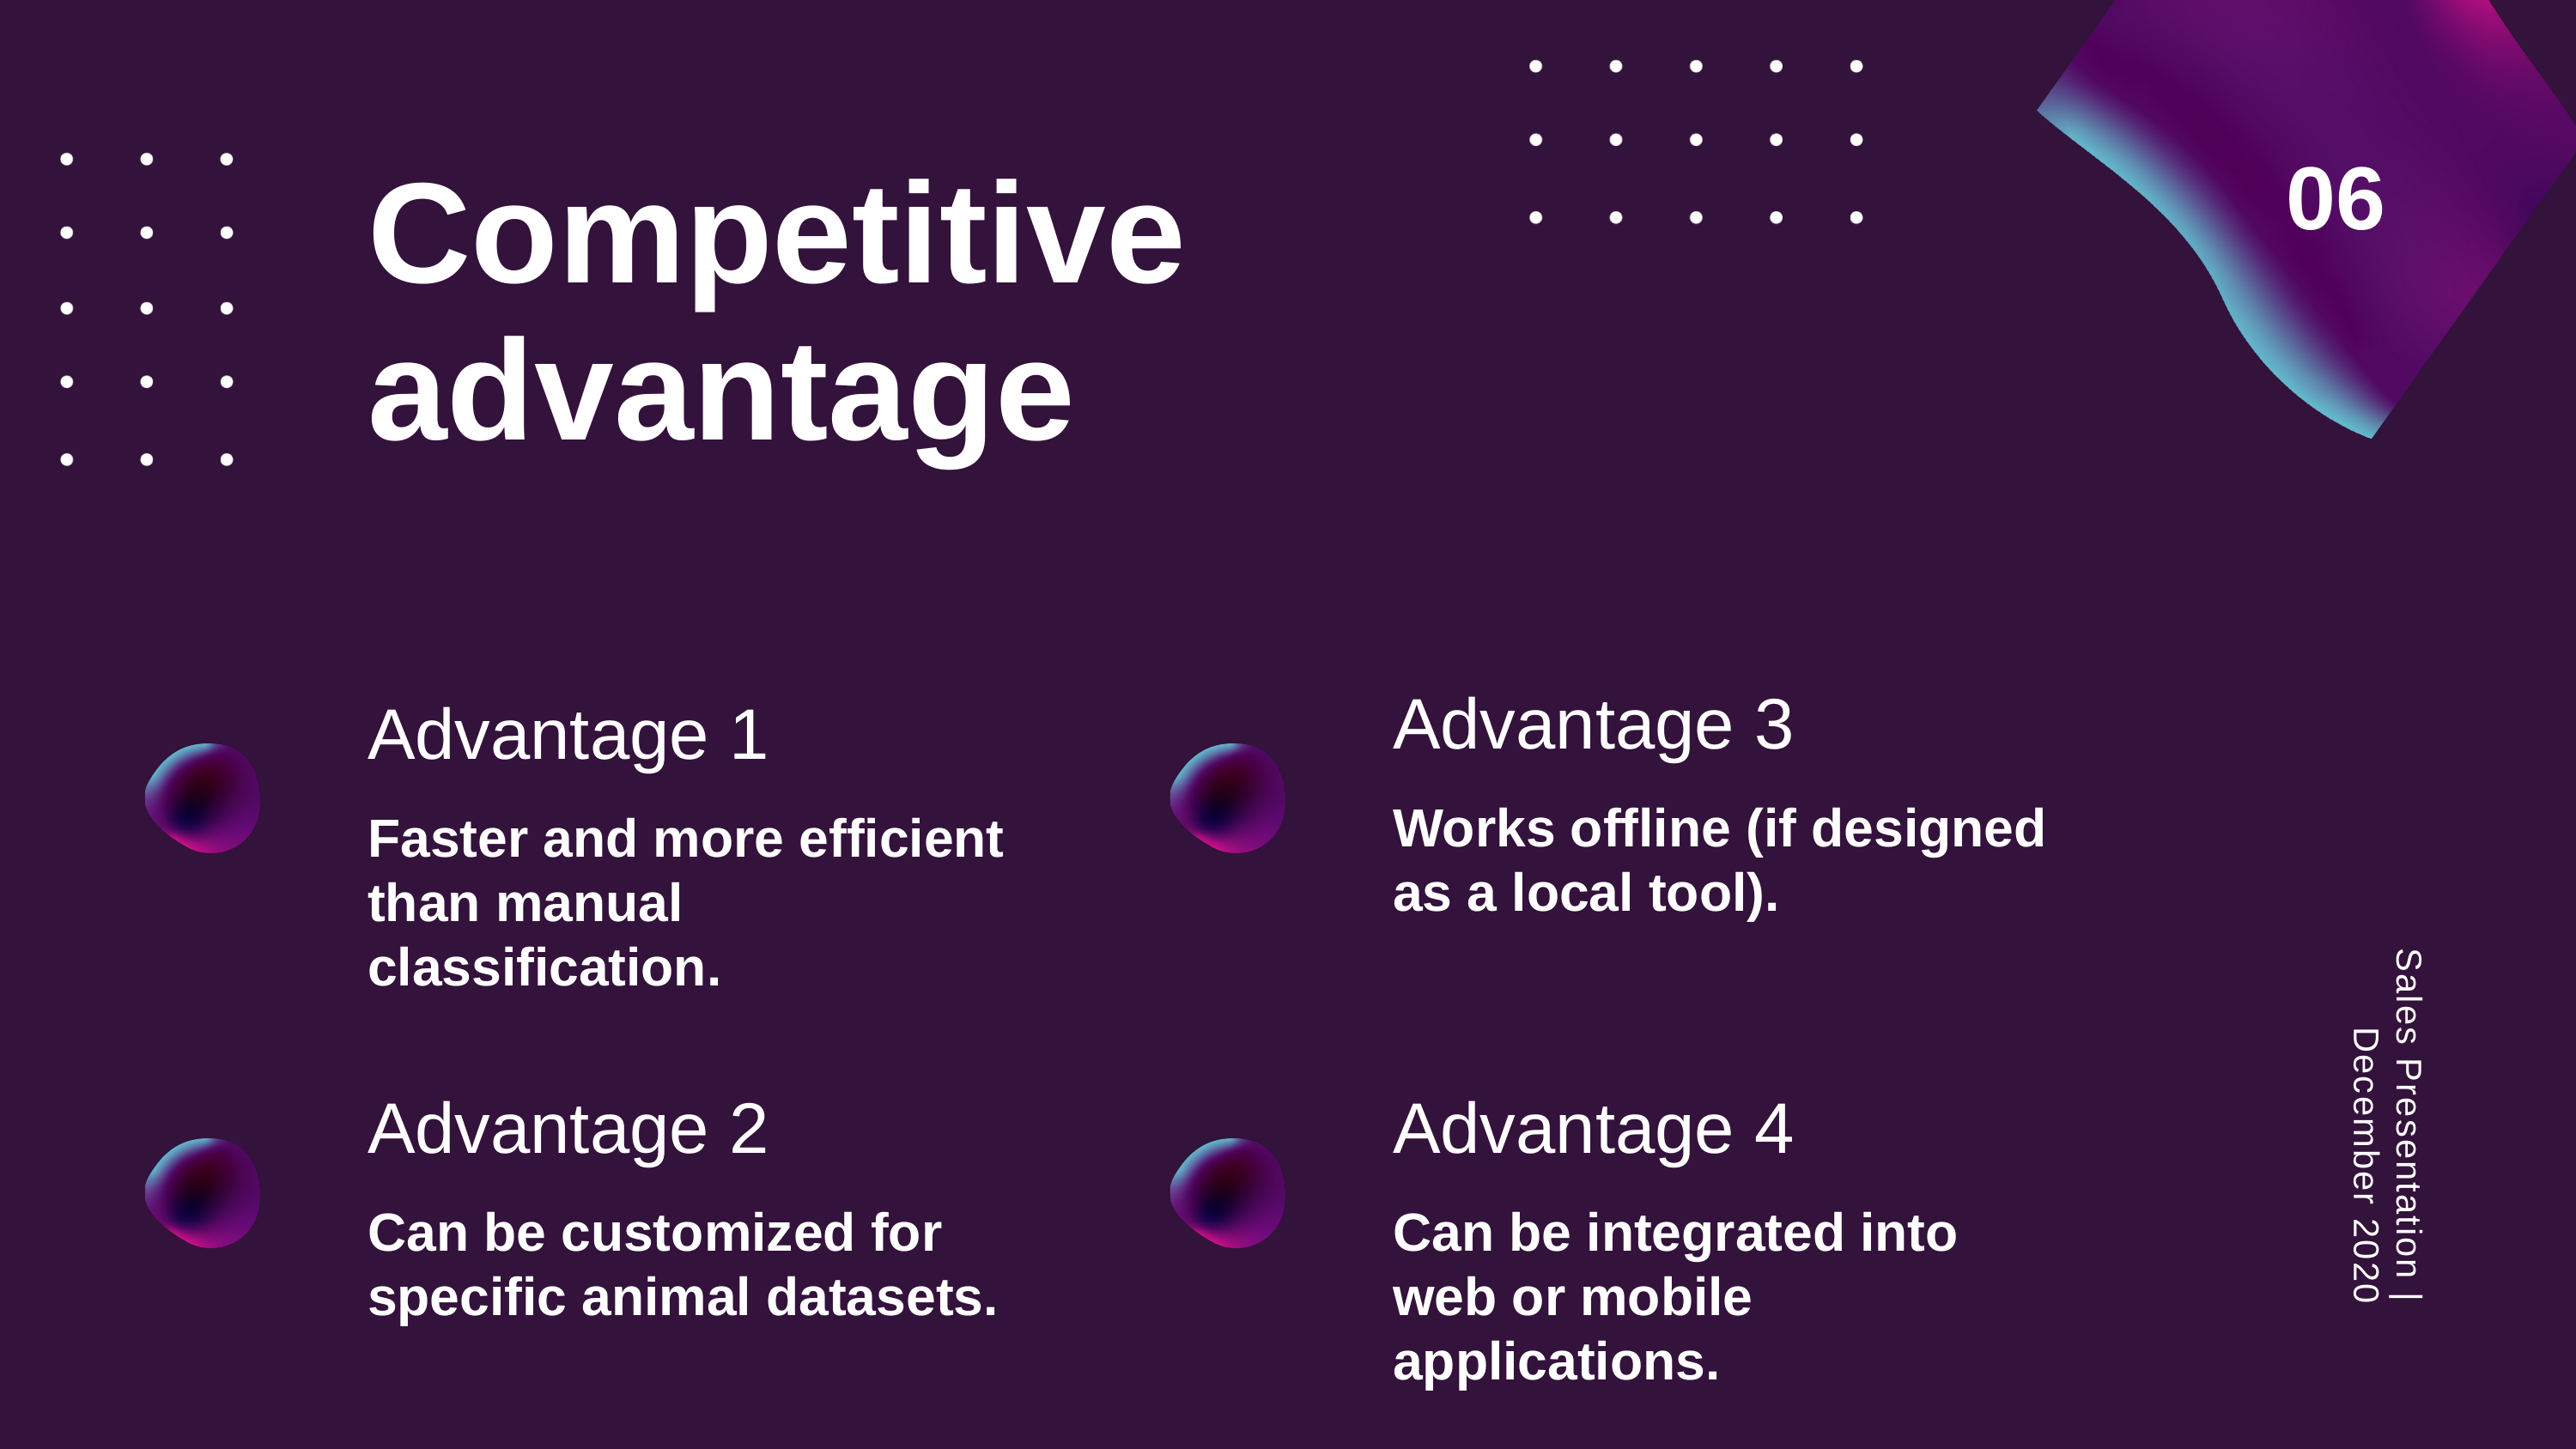

06
Competitive advantage
Advantage 3
Works offline (if designed as a local tool).
Advantage 1
Faster and more efficient than manual classification.

Sales Presentation | December 2020
Advantage 2
Can be customized for specific animal datasets.
Advantage 4
Can be integrated into web or mobile applications.